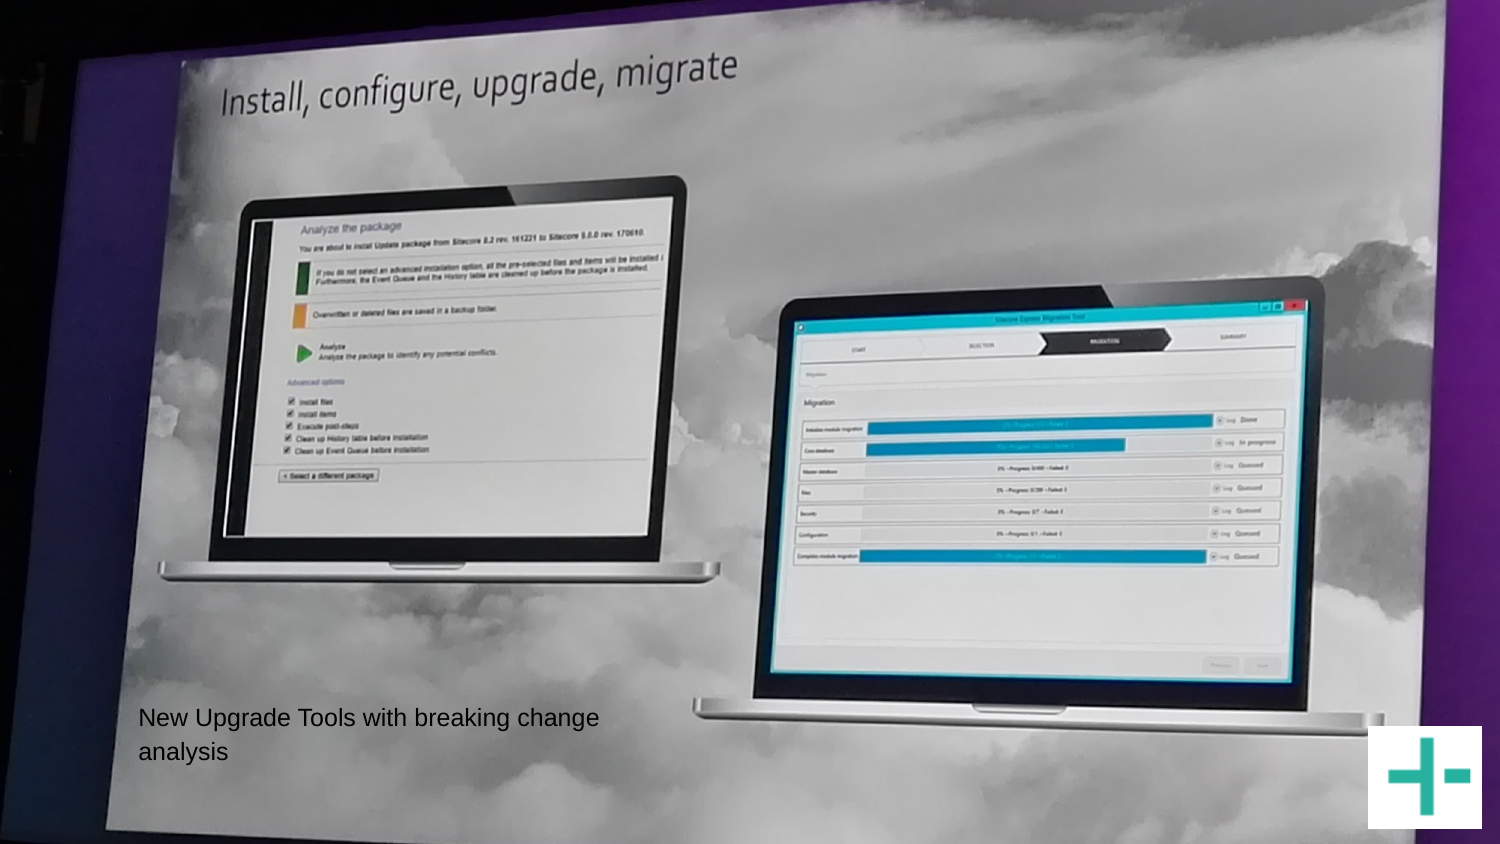

New Upgrade Tools with breaking change analysis